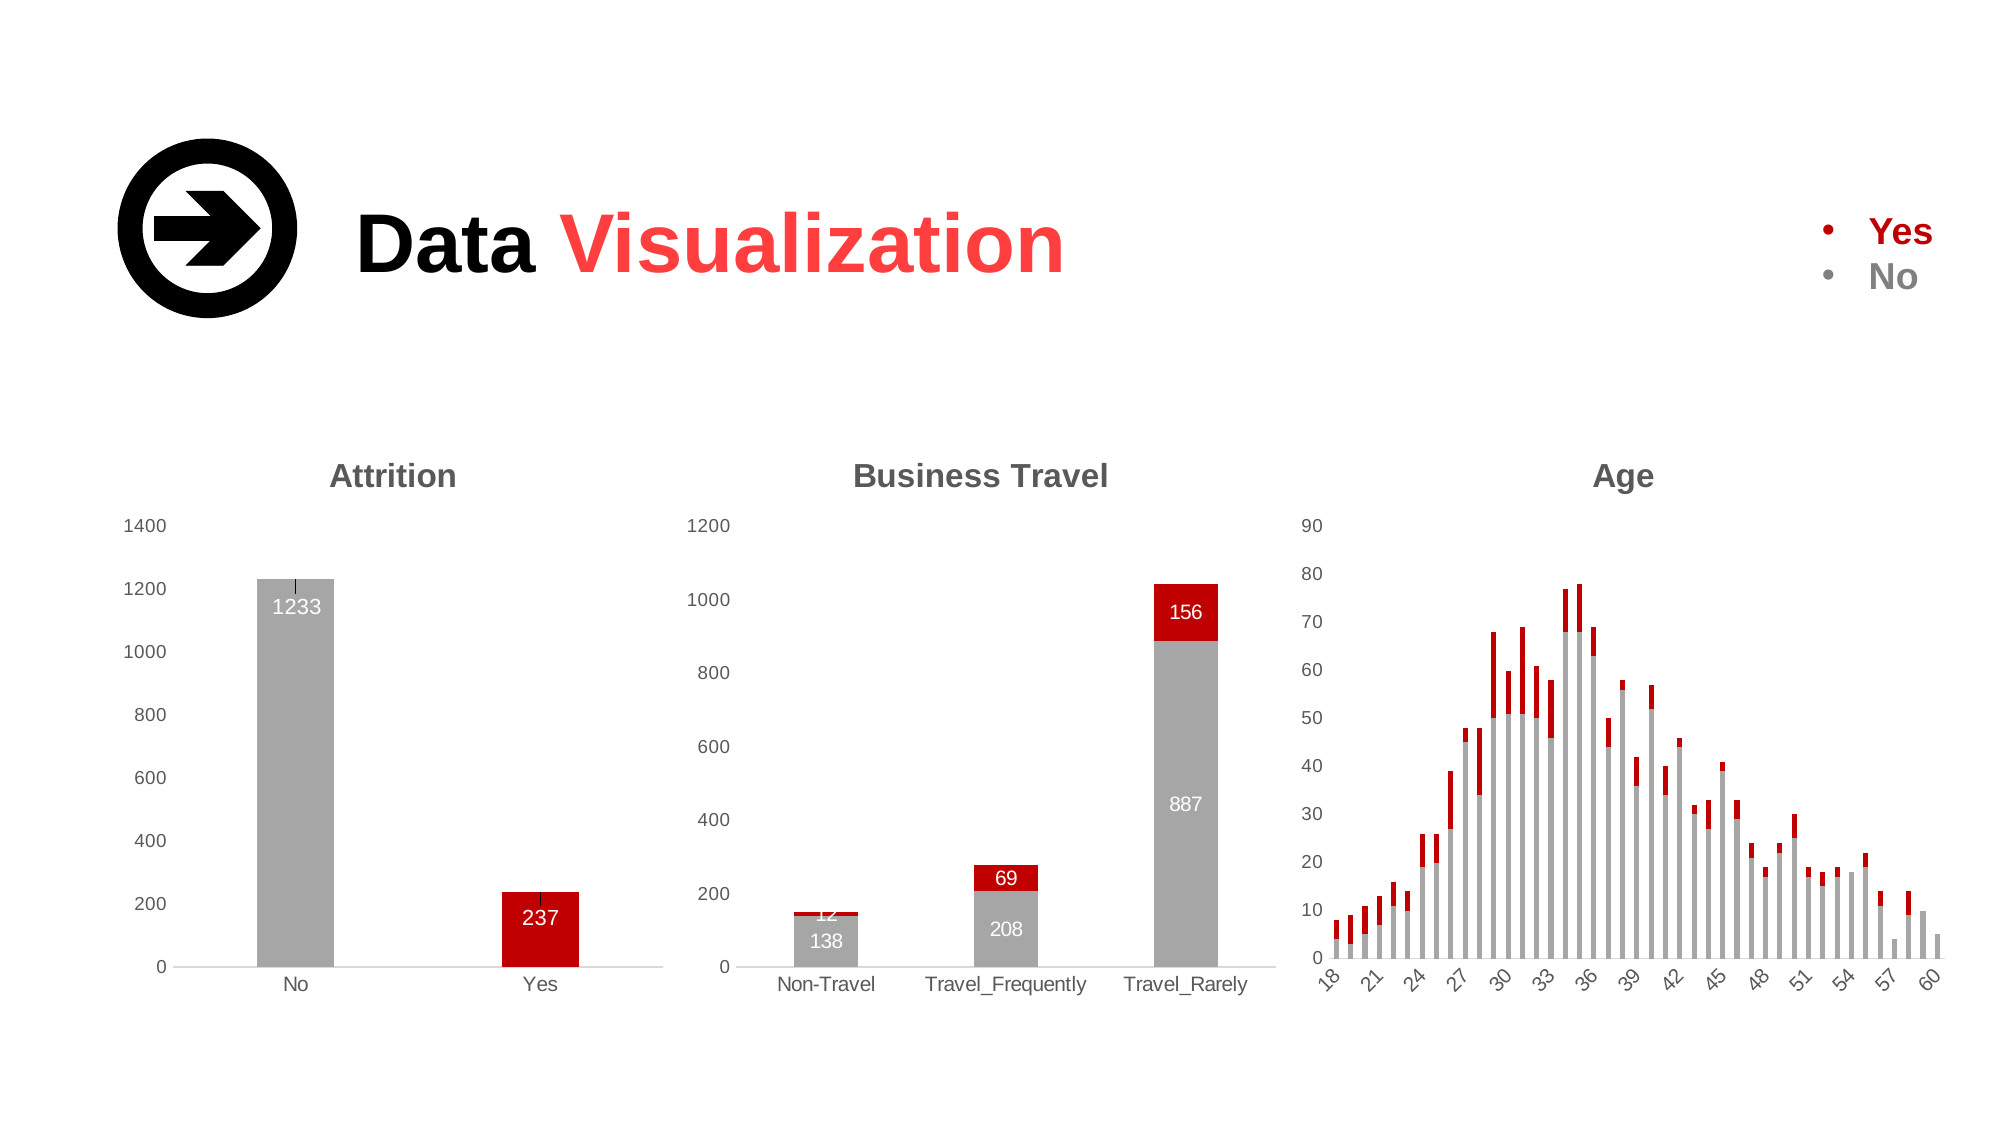

Data Visualization
Yes
No

### Chart: Attrition

| Category | Total |
|---|---|
| No | 1233.0 |
| Yes | 237.0 |

### Chart: Business Travel

| Category | No | Yes |
|---|---|---|
| Non-Travel | 138.0 | 12.0 |
| Travel_Frequently | 208.0 | 69.0 |
| Travel_Rarely | 887.0 | 156.0 |

### Chart: Age

| Category | No | Yes |
|---|---|---|
| 18 | 4.0 | 4.0 |
| 19 | 3.0 | 6.0 |
| 20 | 5.0 | 6.0 |
| 21 | 7.0 | 6.0 |
| 22 | 11.0 | 5.0 |
| 23 | 10.0 | 4.0 |
| 24 | 19.0 | 7.0 |
| 25 | 20.0 | 6.0 |
| 26 | 27.0 | 12.0 |
| 27 | 45.0 | 3.0 |
| 28 | 34.0 | 14.0 |
| 29 | 50.0 | 18.0 |
| 30 | 51.0 | 9.0 |
| 31 | 51.0 | 18.0 |
| 32 | 50.0 | 11.0 |
| 33 | 46.0 | 12.0 |
| 34 | 68.0 | 9.0 |
| 35 | 68.0 | 10.0 |
| 36 | 63.0 | 6.0 |
| 37 | 44.0 | 6.0 |
| 38 | 56.0 | 2.0 |
| 39 | 36.0 | 6.0 |
| 40 | 52.0 | 5.0 |
| 41 | 34.0 | 6.0 |
| 42 | 44.0 | 2.0 |
| 43 | 30.0 | 2.0 |
| 44 | 27.0 | 6.0 |
| 45 | 39.0 | 2.0 |
| 46 | 29.0 | 4.0 |
| 47 | 21.0 | 3.0 |
| 48 | 17.0 | 2.0 |
| 49 | 22.0 | 2.0 |
| 50 | 25.0 | 5.0 |
| 51 | 17.0 | 2.0 |
| 52 | 15.0 | 3.0 |
| 53 | 17.0 | 2.0 |
| 54 | 18.0 | None |
| 55 | 19.0 | 3.0 |
| 56 | 11.0 | 3.0 |
| 57 | 4.0 | None |
| 58 | 9.0 | 5.0 |
| 59 | 10.0 | None |
| 60 | 5.0 | None |